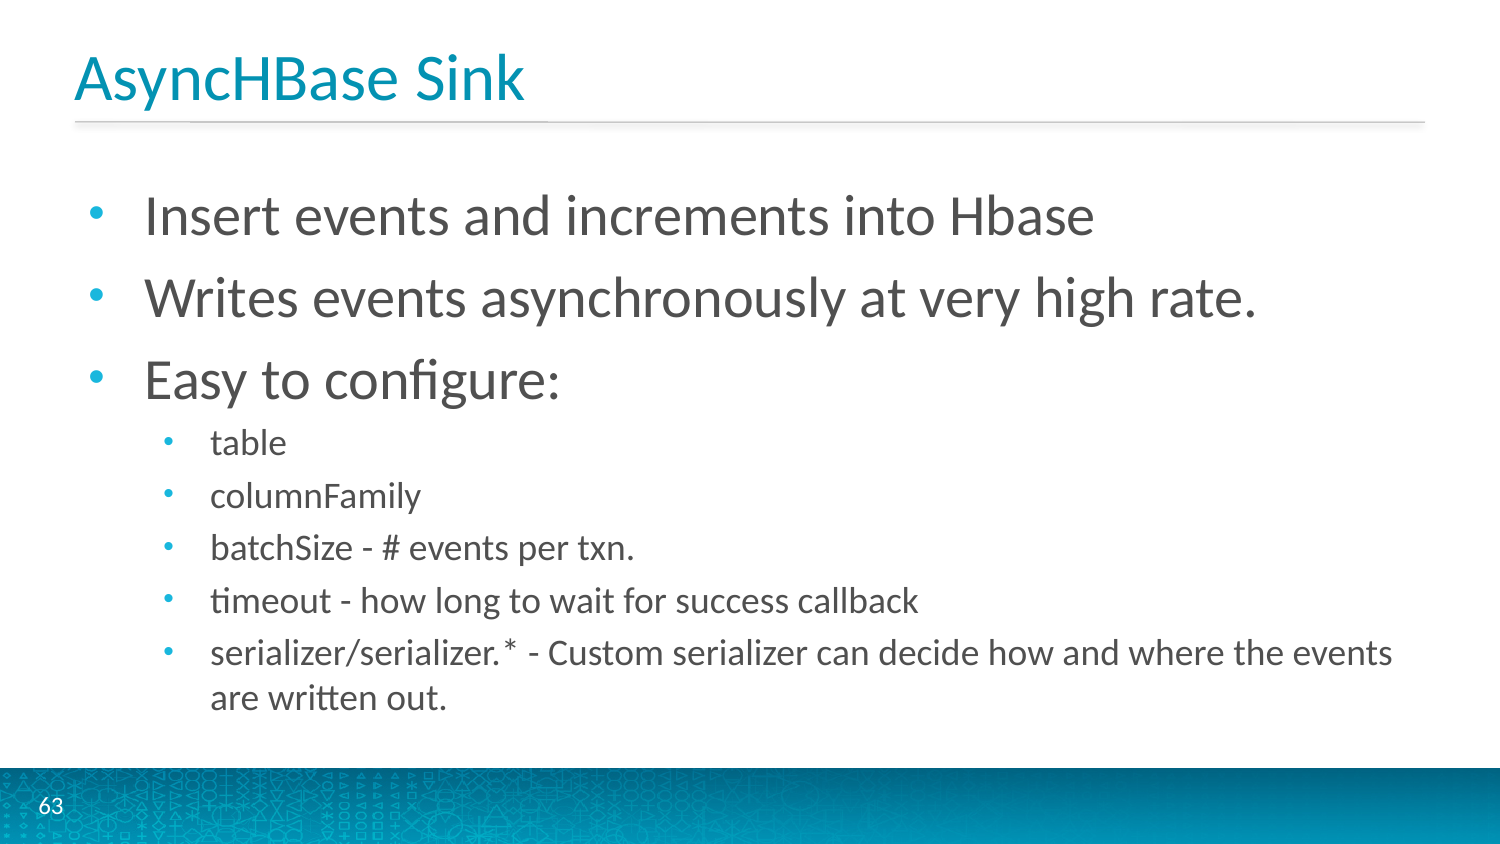

# AsyncHBase Sink
Insert events and increments into Hbase
Writes events asynchronously at very high rate.
Easy to configure:
table
columnFamily
batchSize - # events per txn.
timeout - how long to wait for success callback
serializer/serializer.* - Custom serializer can decide how and where the events are written out.

63